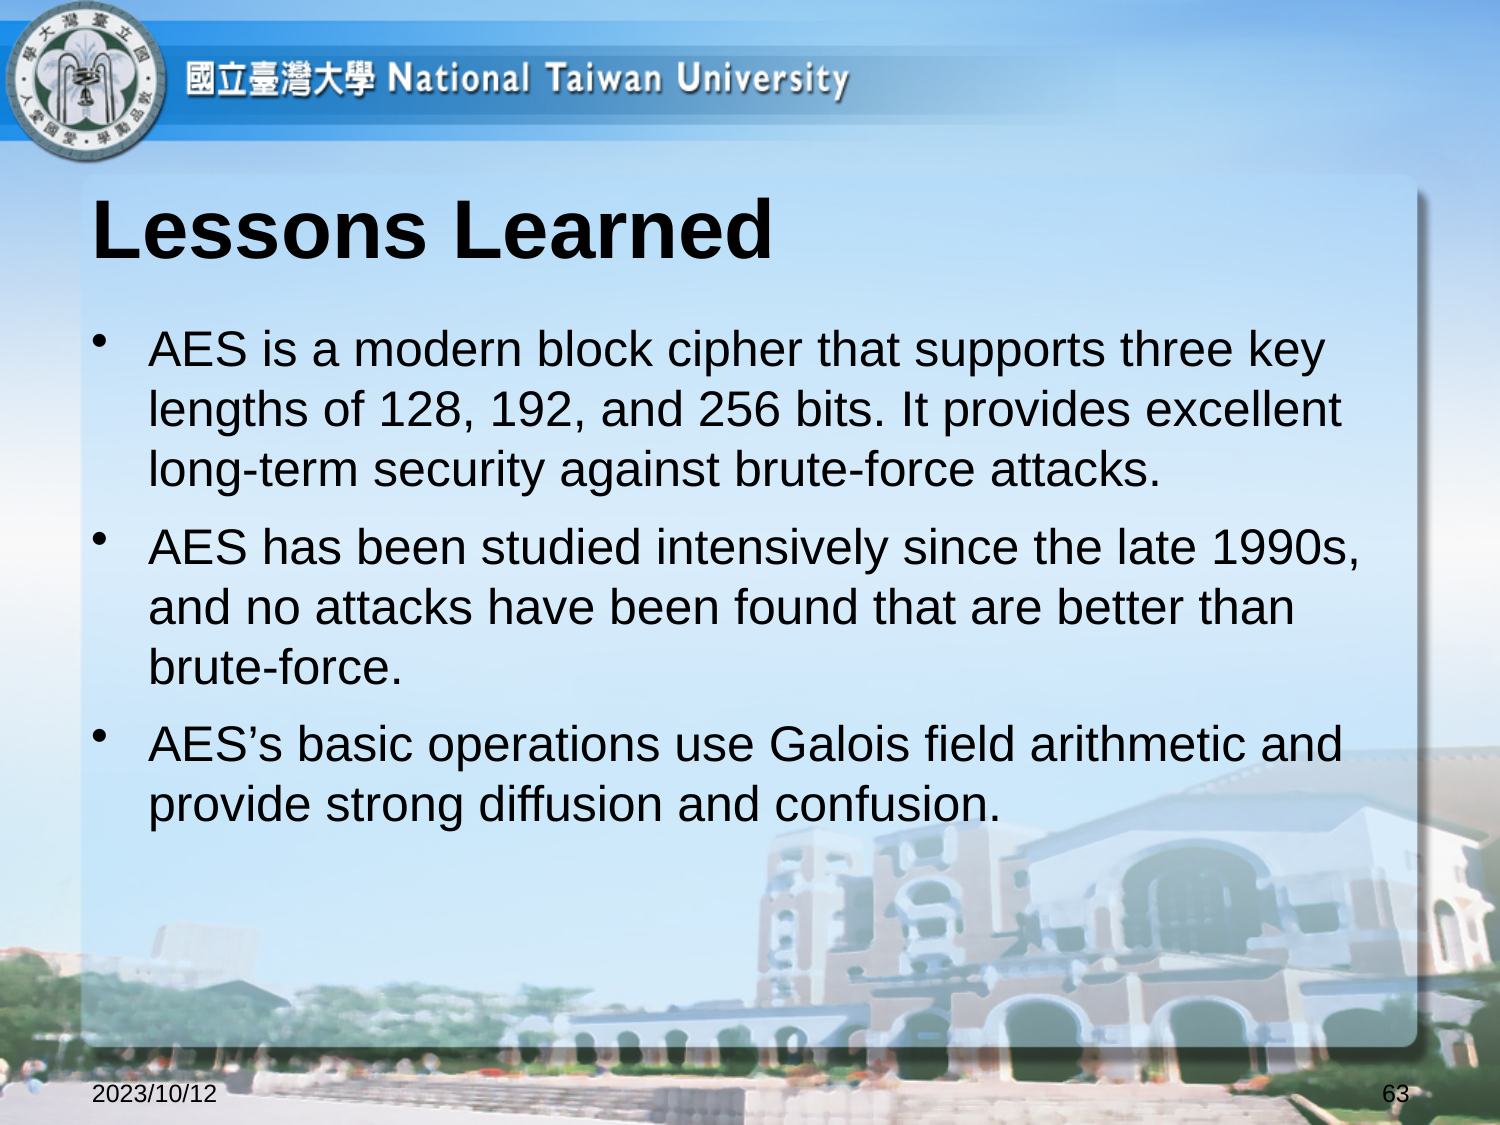

# Lessons Learned
AES is a modern block cipher that supports three key lengths of 128, 192, and 256 bits. It provides excellent long-term security against brute-force attacks.
AES has been studied intensively since the late 1990s, and no attacks have been found that are better than brute-force.
AES’s basic operations use Galois field arithmetic and provide strong diffusion and confusion.
2023/10/12
63